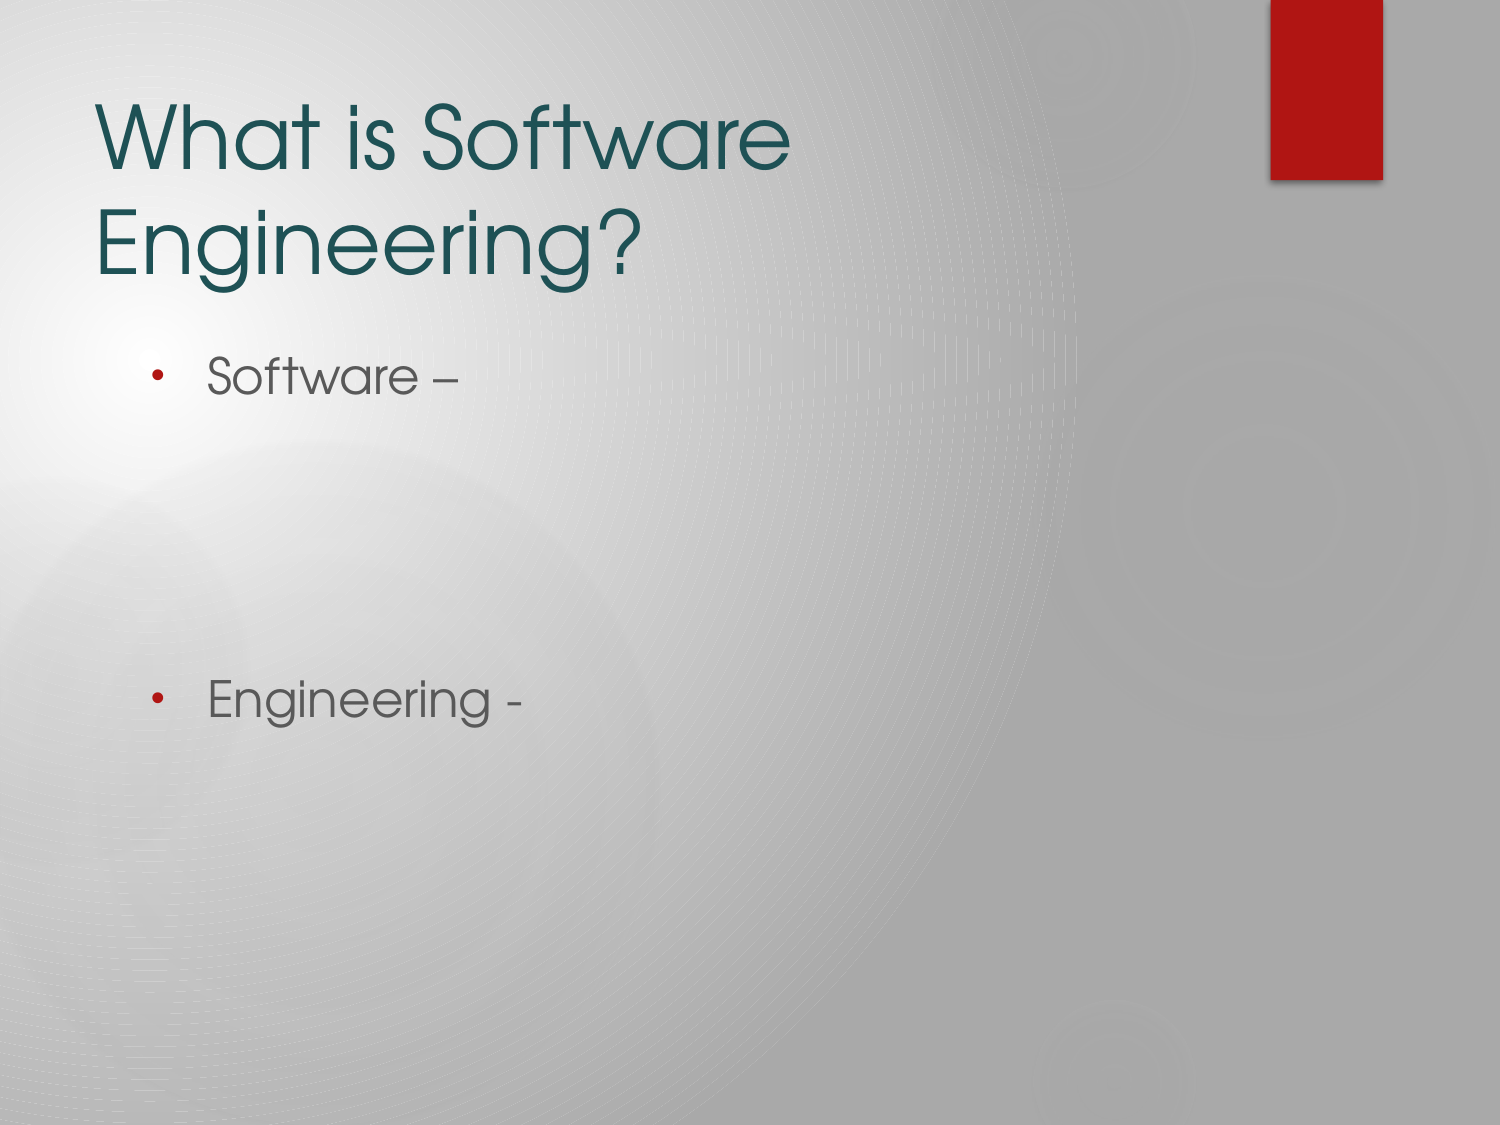

# What is Software Engineering?
Software –

Engineering -